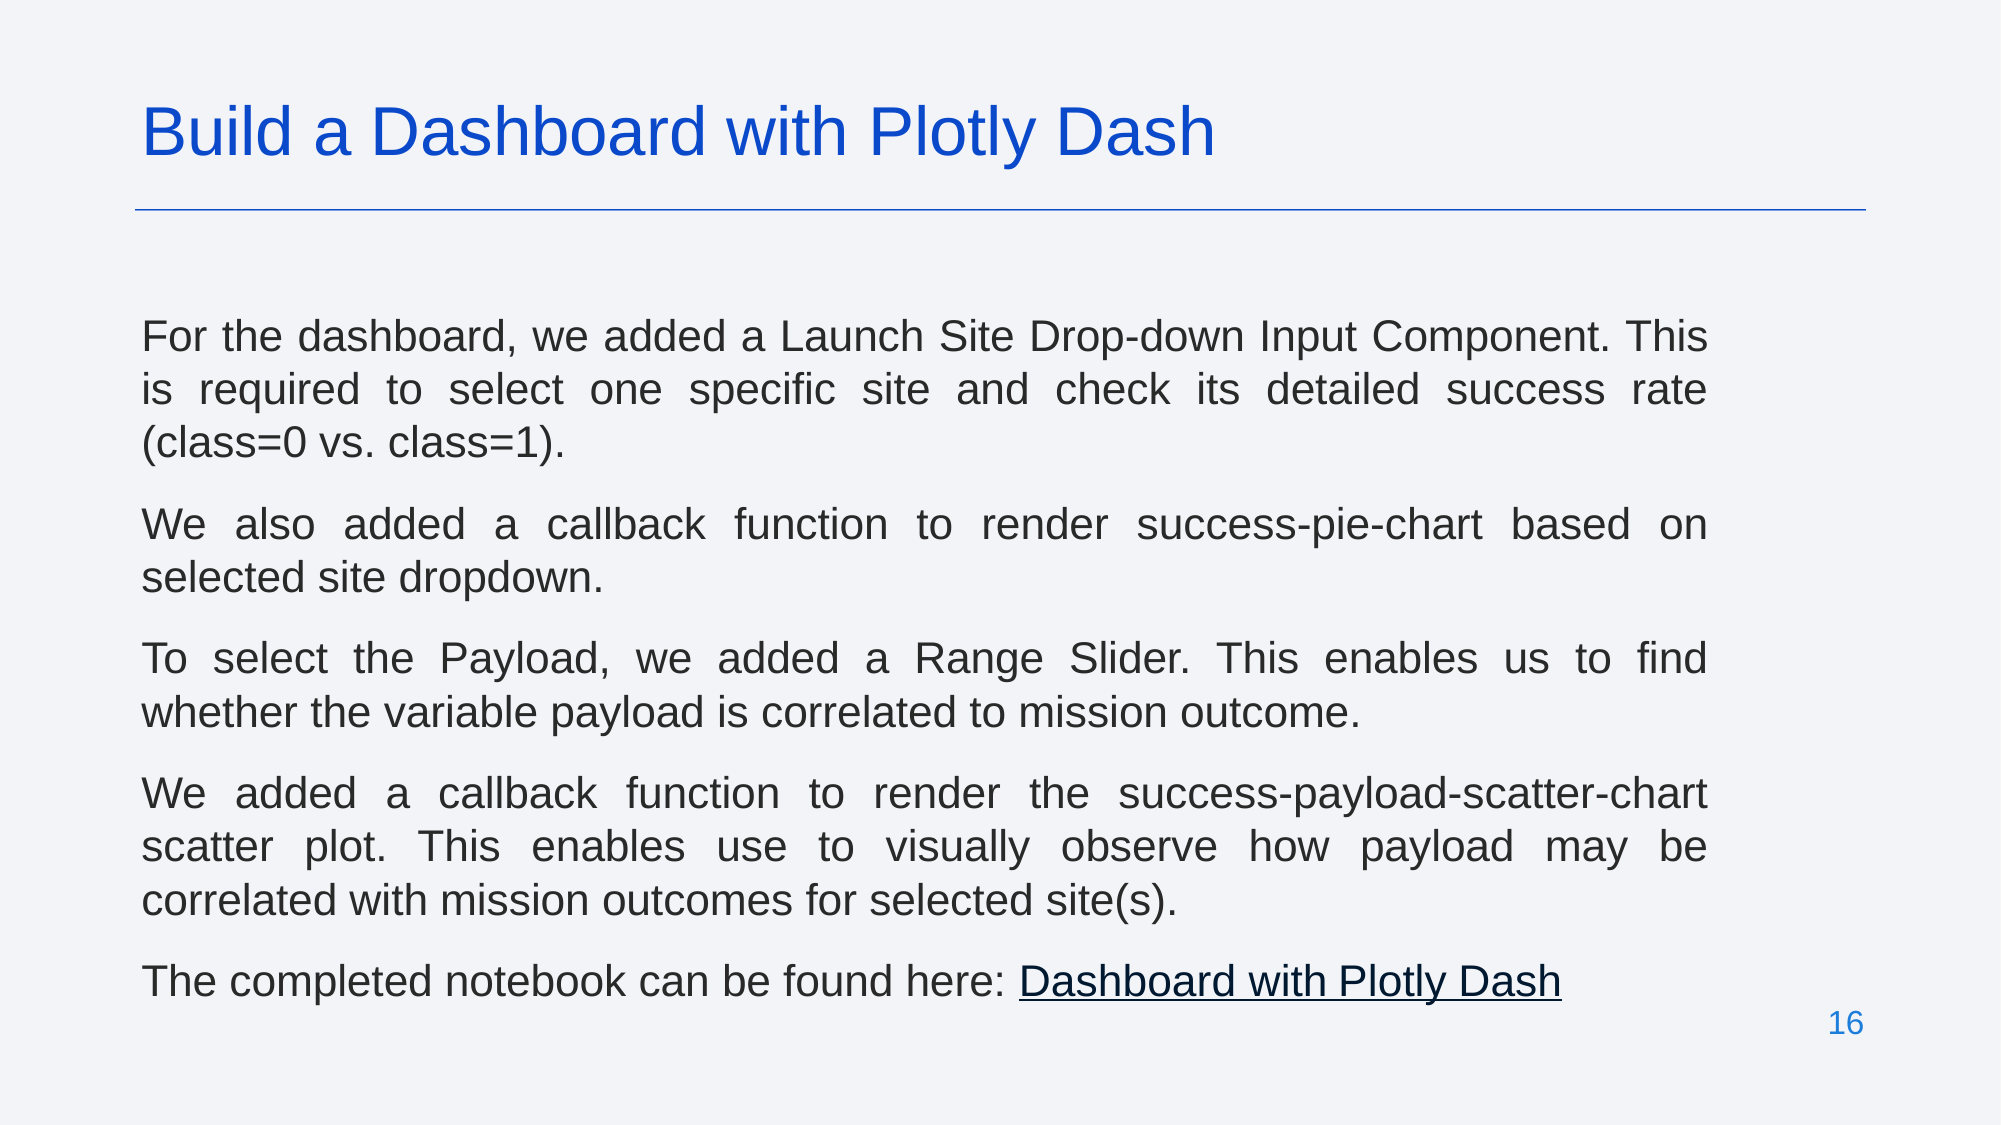

Build a Dashboard with Plotly Dash
For the dashboard, we added a Launch Site Drop-down Input Component. This is required to select one specific site and check its detailed success rate (class=0 vs. class=1).
We also added a callback function to render success-pie-chart based on selected site dropdown.
To select the Payload, we added a Range Slider. This enables us to find whether the variable payload is correlated to mission outcome.
We added a callback function to render the success-payload-scatter-chart scatter plot. This enables use to visually observe how payload may be correlated with mission outcomes for selected site(s).
The completed notebook can be found here: Dashboard with Plotly Dash

16